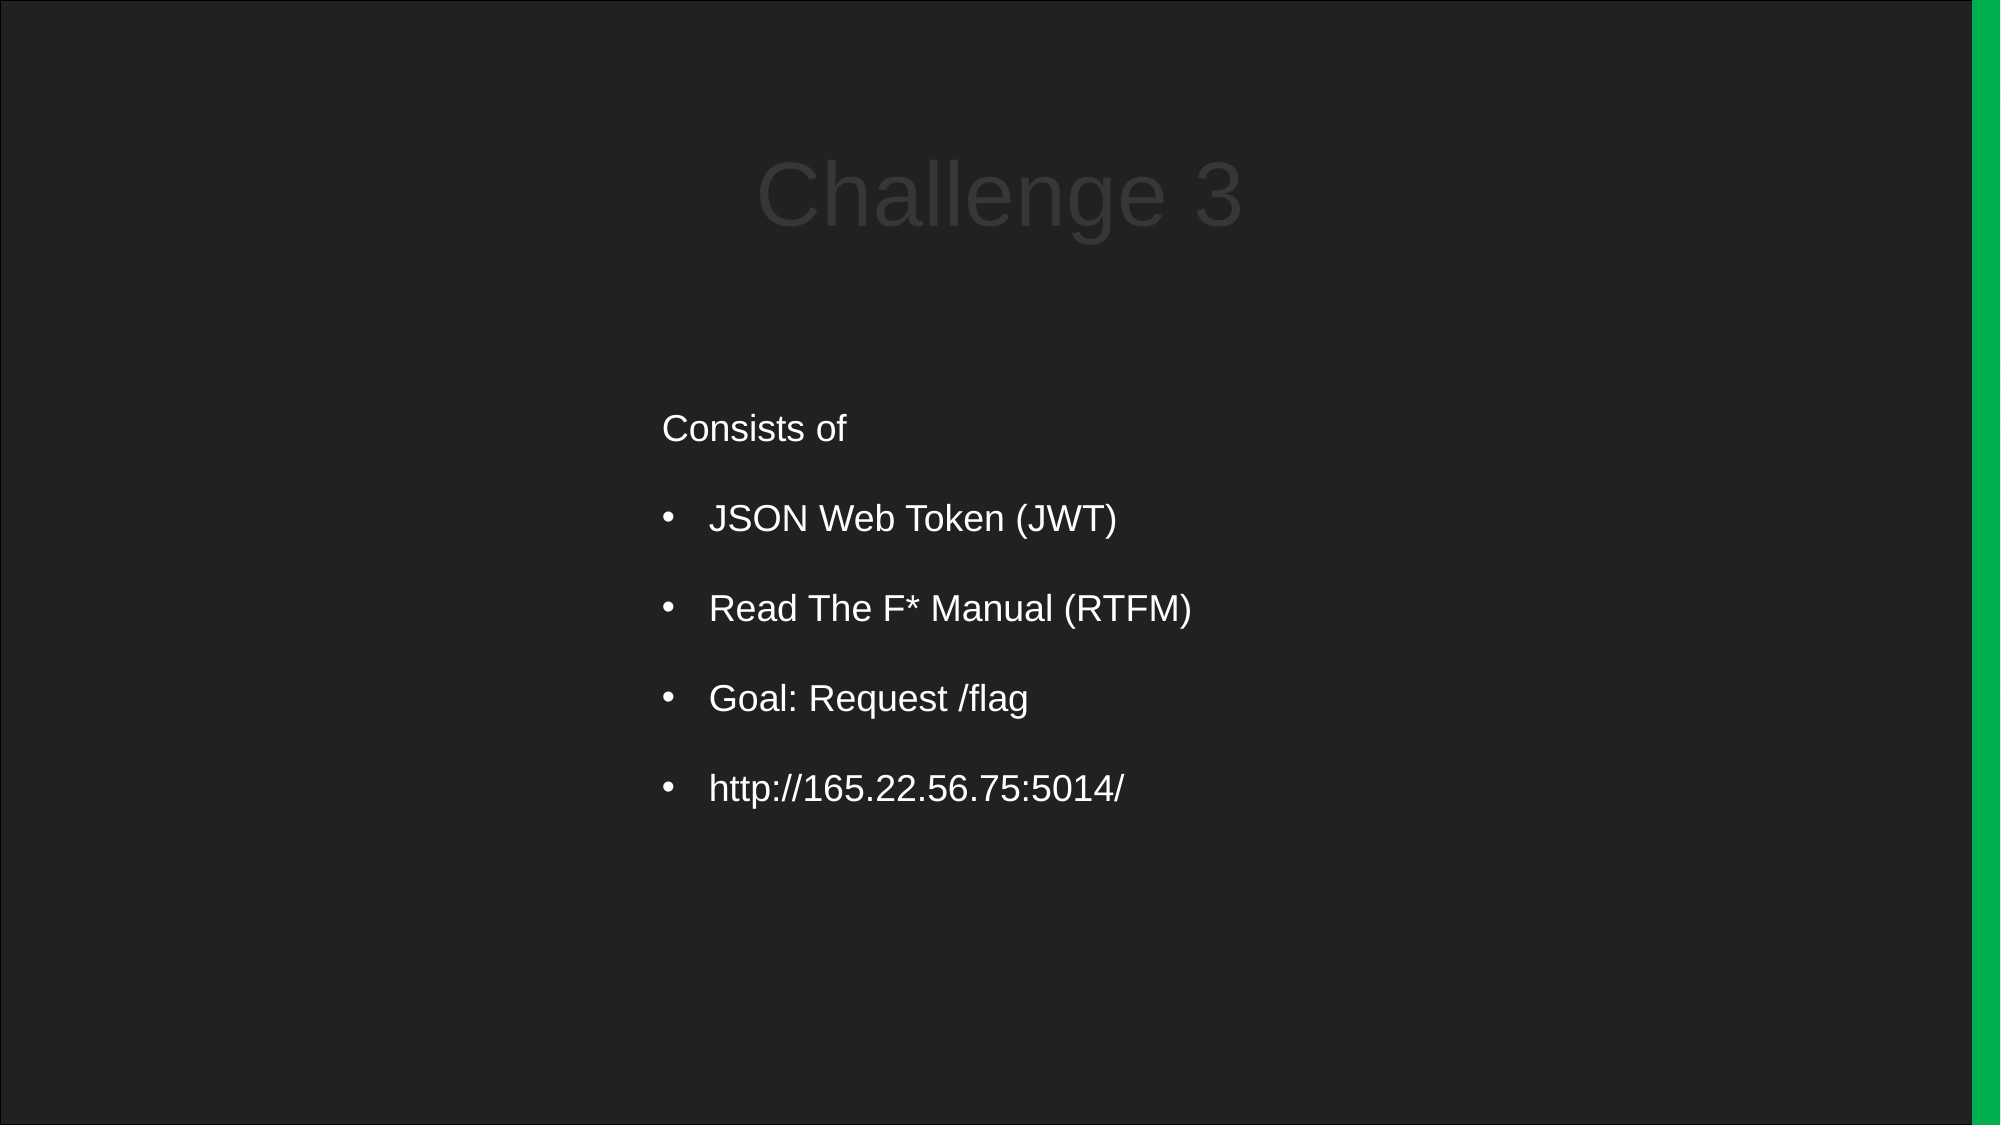

Challenge 3
Consists of

JSON Web Token (JWT)

Read The F* Manual (RTFM)

Goal: Request /flag

http://165.22.56.75:5014/